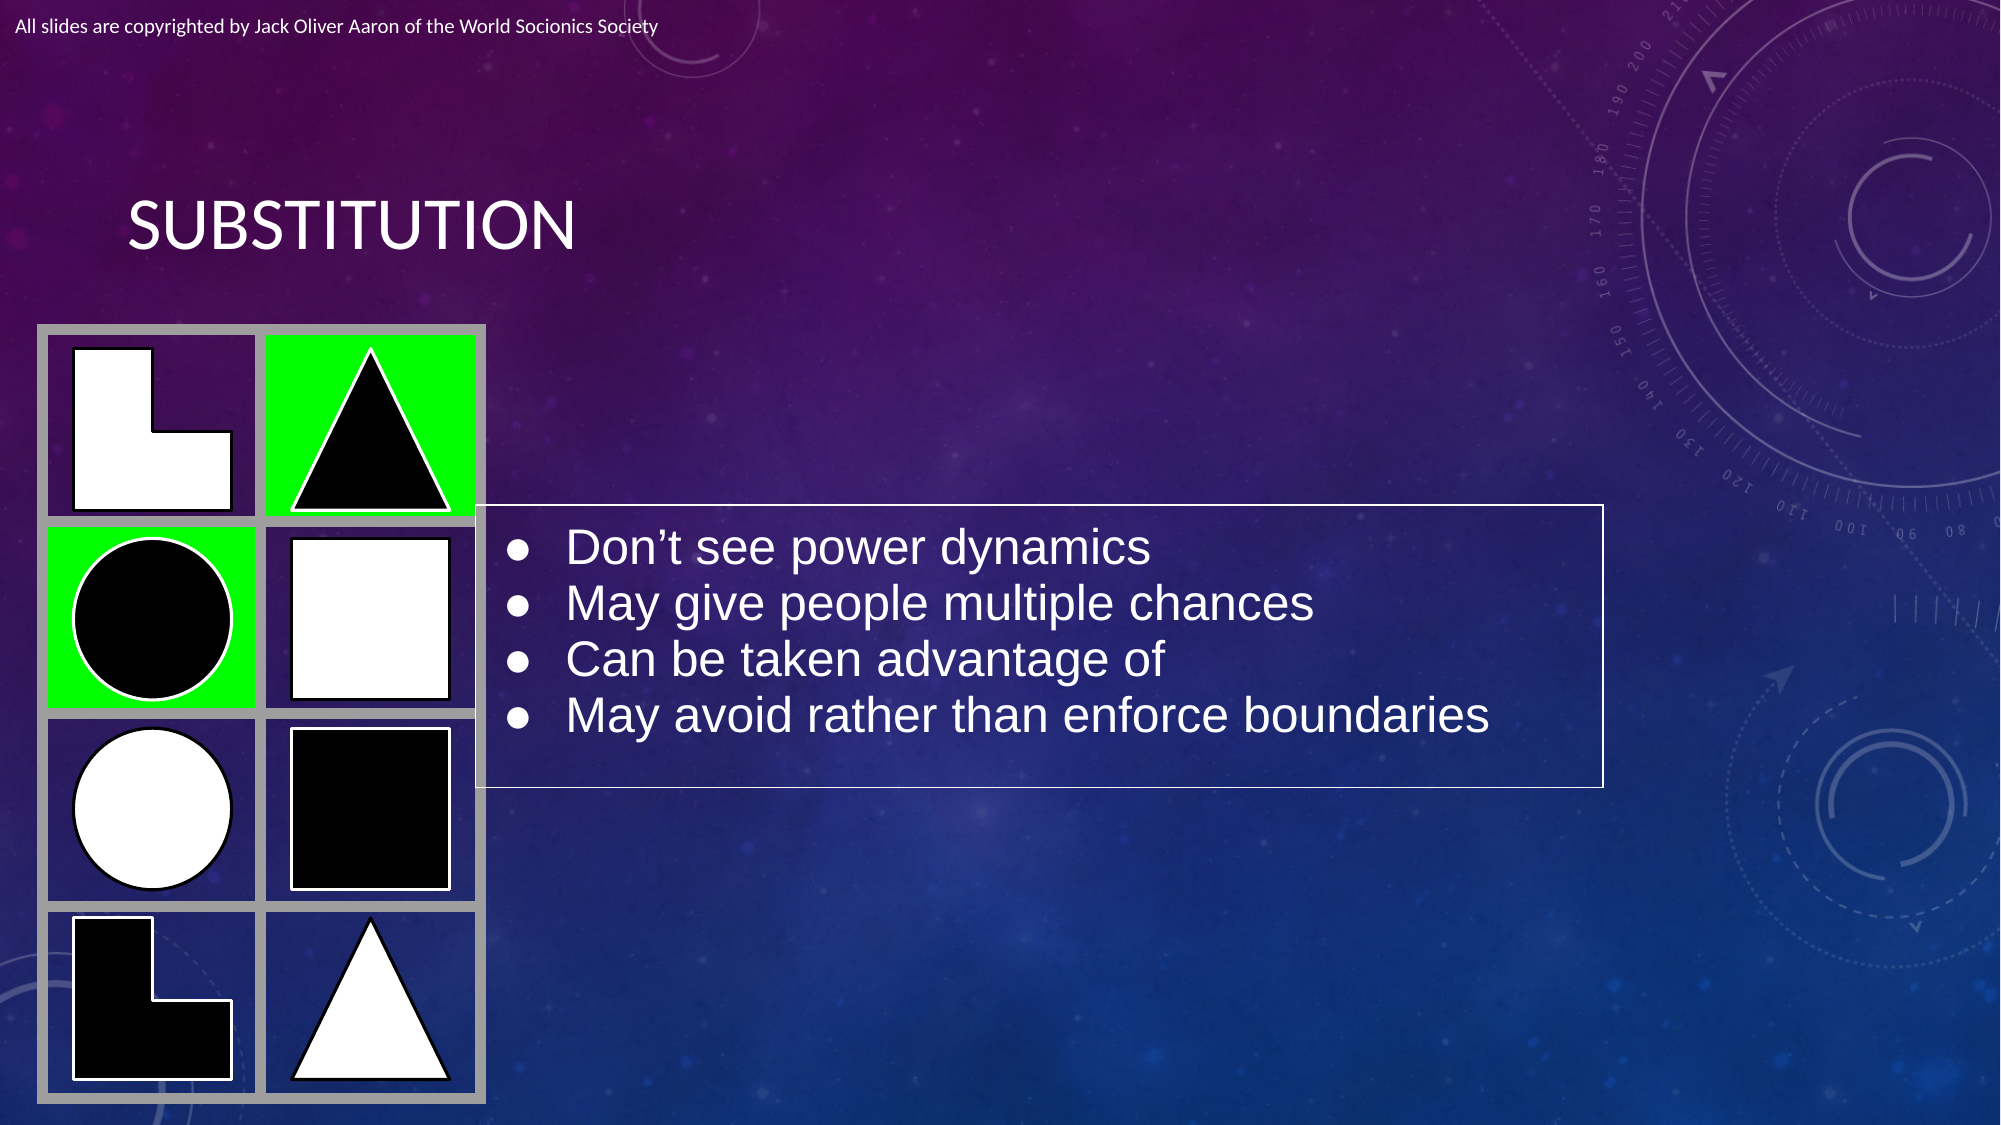

All slides are copyrighted by Jack Oliver Aaron of the World Socionics Society
# SUBSTITUTION
|  |  |
| --- | --- |
|  |  |
|  |  |
|  |  |

| Don’t see power dynamics May give people multiple chances Can be taken advantage of May avoid rather than enforce boundaries |
| --- |